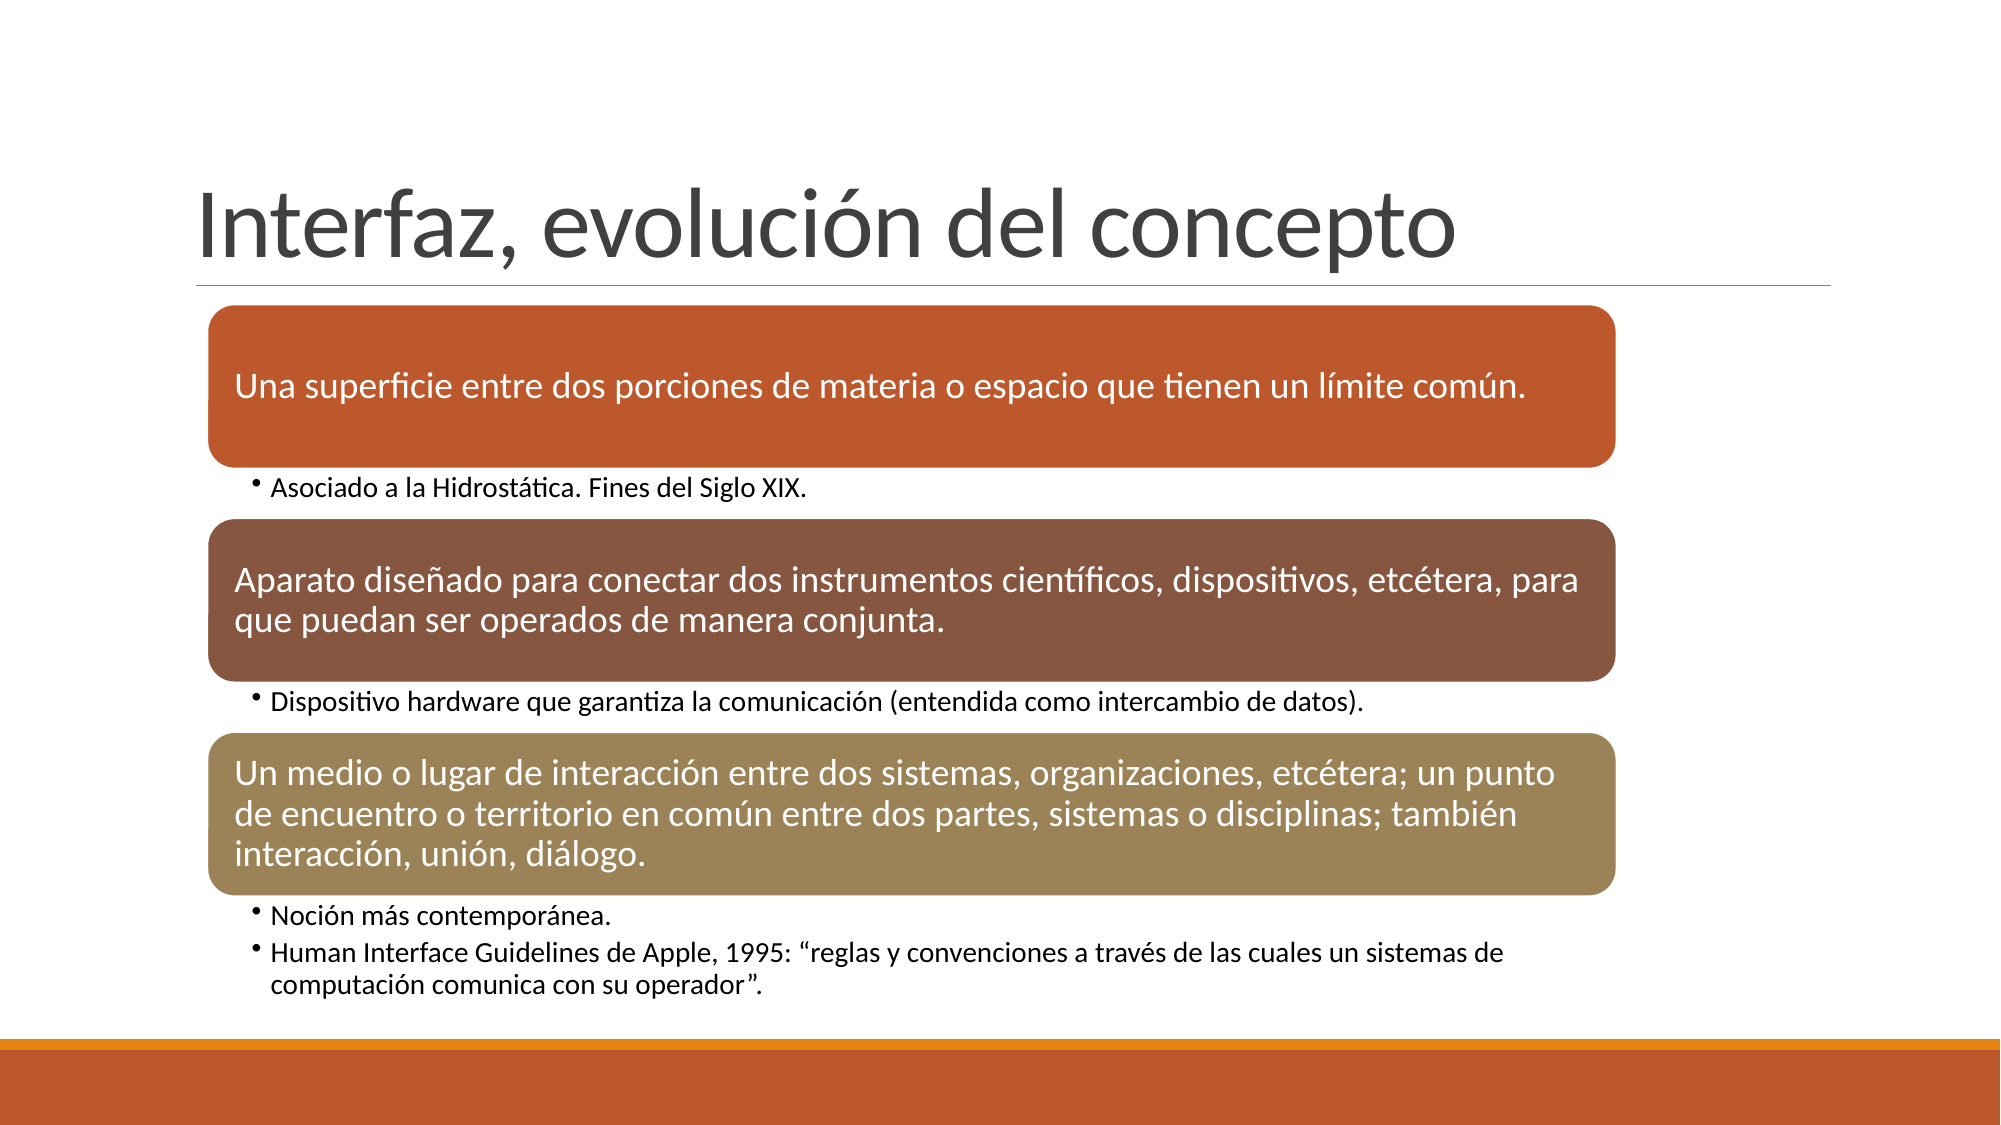

# Interfaz, evolución del concepto
Una superficie entre dos porciones de materia o espacio que tienen un límite común.
Asociado a la Hidrostática. Fines del Siglo XIX.
Aparato diseñado para conectar dos instrumentos científicos, dispositivos, etcétera, para que puedan ser operados de manera conjunta.
Dispositivo hardware que garantiza la comunicación (entendida como intercambio de datos).
Un medio o lugar de interacción entre dos sistemas, organizaciones, etcétera; un punto de encuentro o territorio en común entre dos partes, sistemas o disciplinas; también interacción, unión, diálogo.
Noción más contemporánea.
Human Interface Guidelines de Apple, 1995: “reglas y convenciones a través de las cuales un sistemas de computación comunica con su operador”.